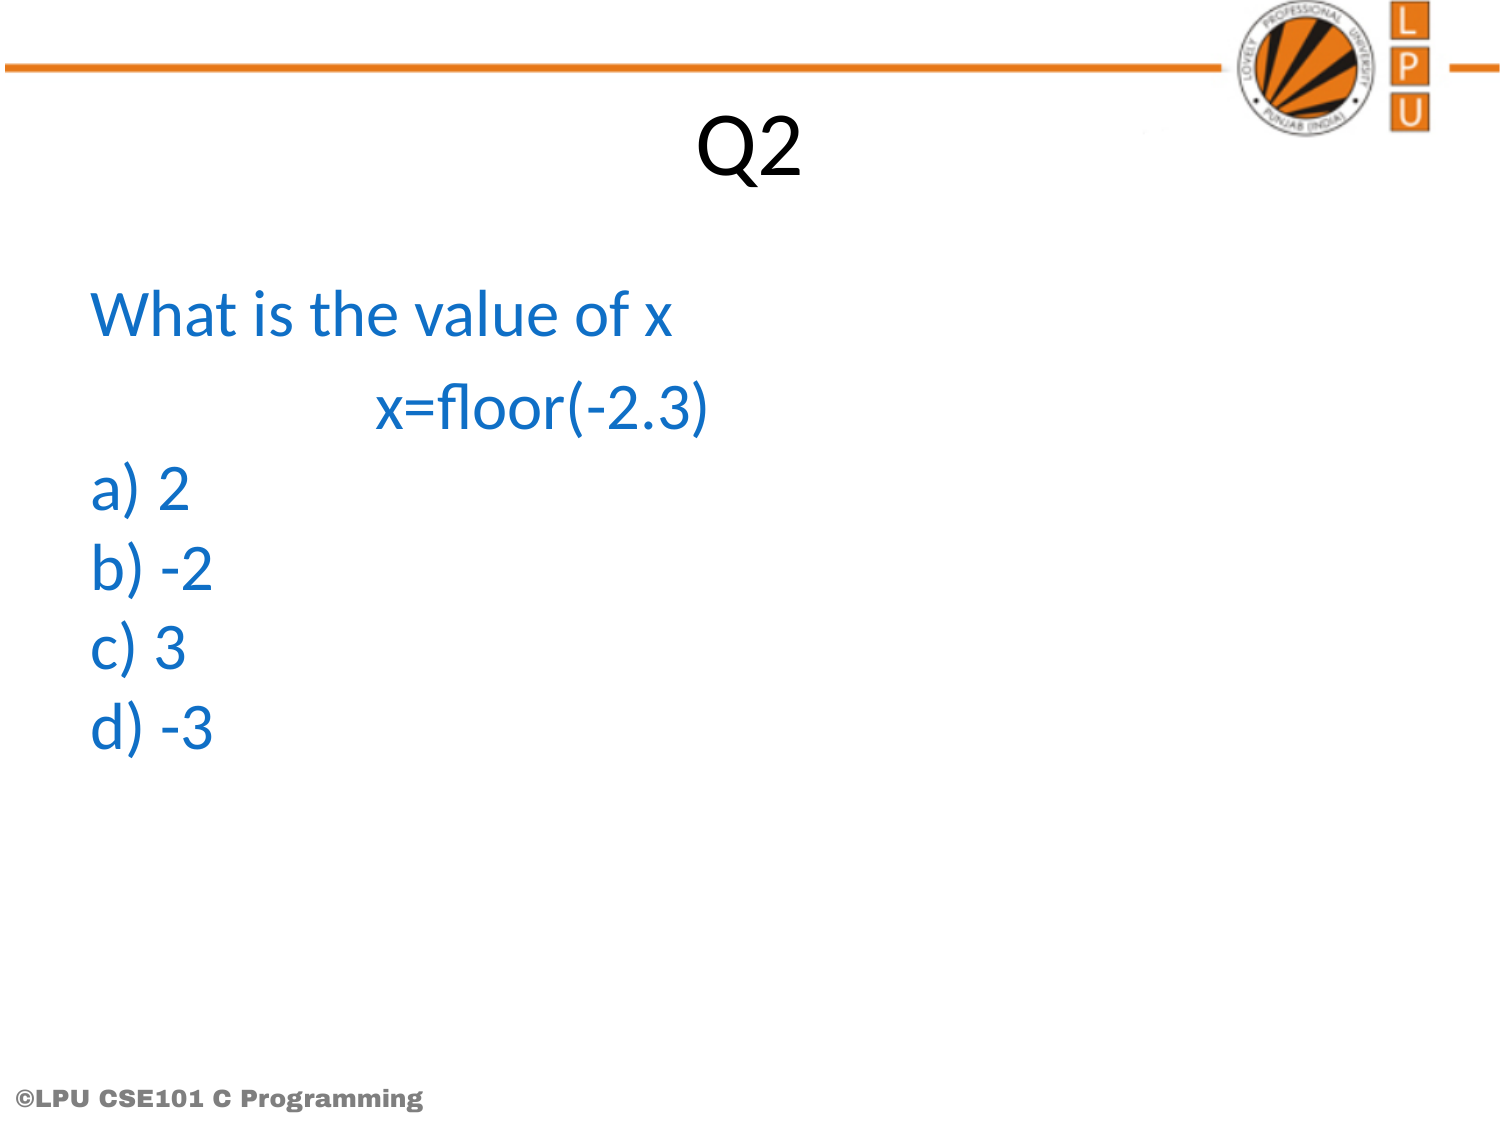

# Q2
What is the value of x
                   x=floor(-2.3)
a) 2
b) -2
c) 3
d) -3